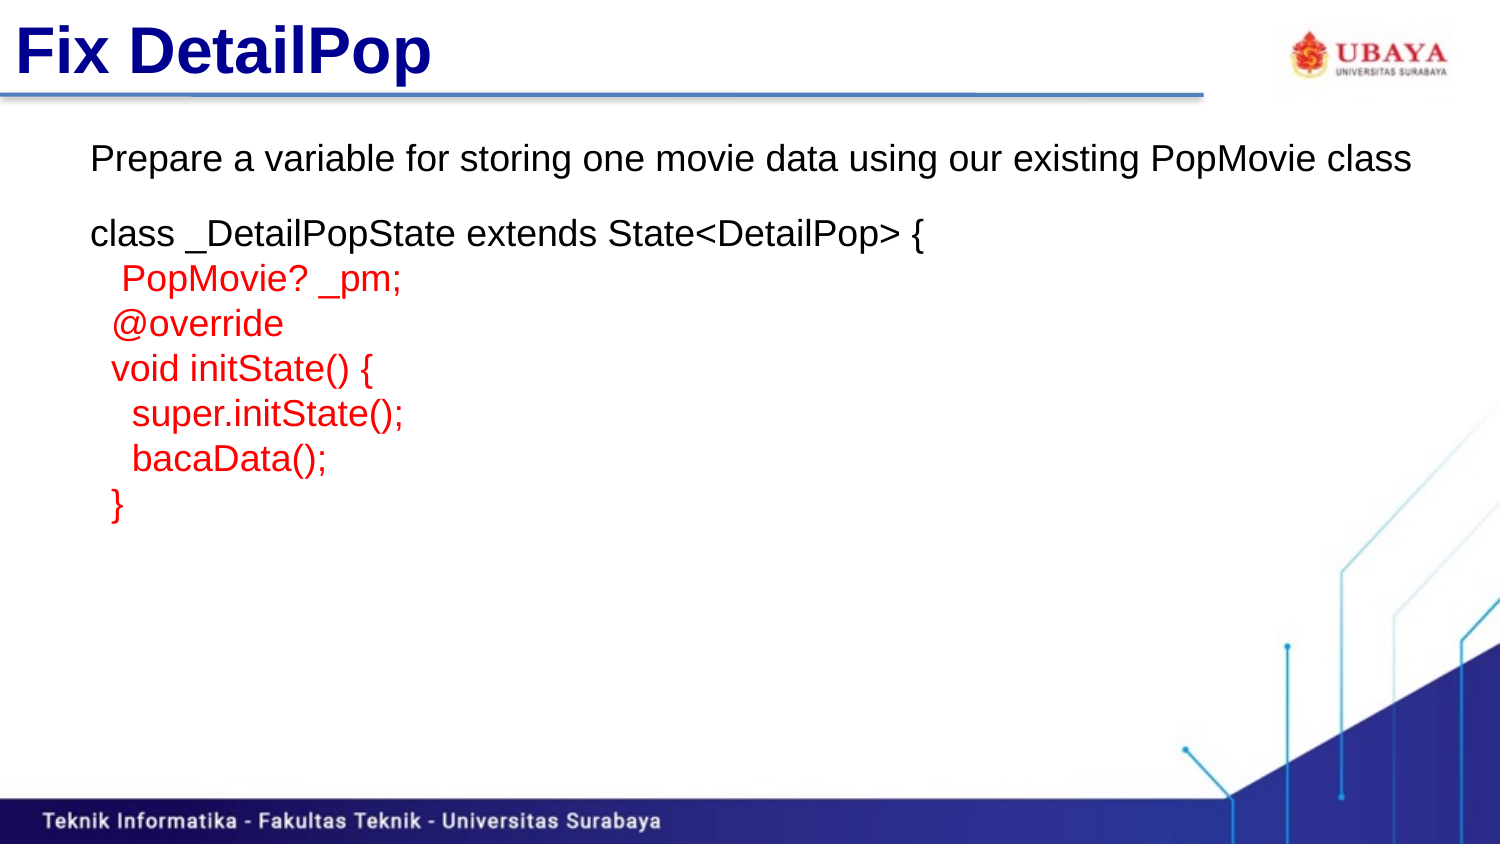

# Fix DetailPop

Prepare a variable for storing one movie data using our existing PopMovie class

class _DetailPopState extends State<DetailPop> {
   PopMovie? _pm;
  @override
  void initState() {
    super.initState();
    bacaData();
  }